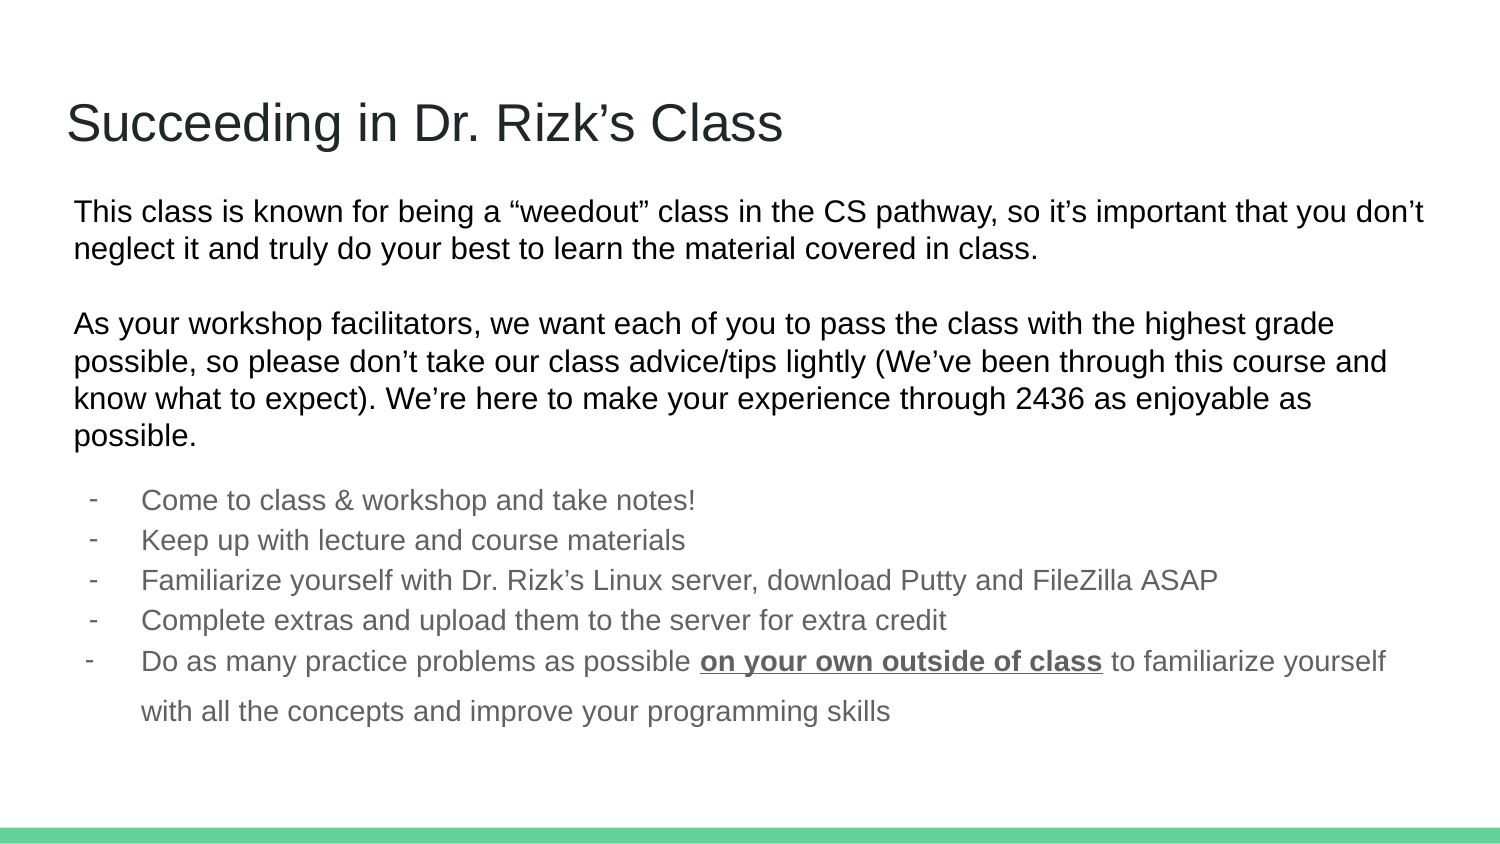

# Succeeding in Dr. Rizk’s Class
This class is known for being a “weedout” class in the CS pathway, so it’s important that you don’t neglect it and truly do your best to learn the material covered in class.

As your workshop facilitators, we want each of you to pass the class with the highest grade possible, so please don’t take our class advice/tips lightly (We’ve been through this course and know what to expect). We’re here to make your experience through 2436 as enjoyable as possible.
Come to class & workshop and take notes!​
Keep up with lecture and course materials​
Familiarize yourself with Dr. Rizk’s Linux server, download Putty and FileZilla​ ASAP
Complete extras and upload them to the server for extra credit​
Do as many practice problems as possible on your own outside of class to familiarize yourself with all the concepts and improve your programming skills​